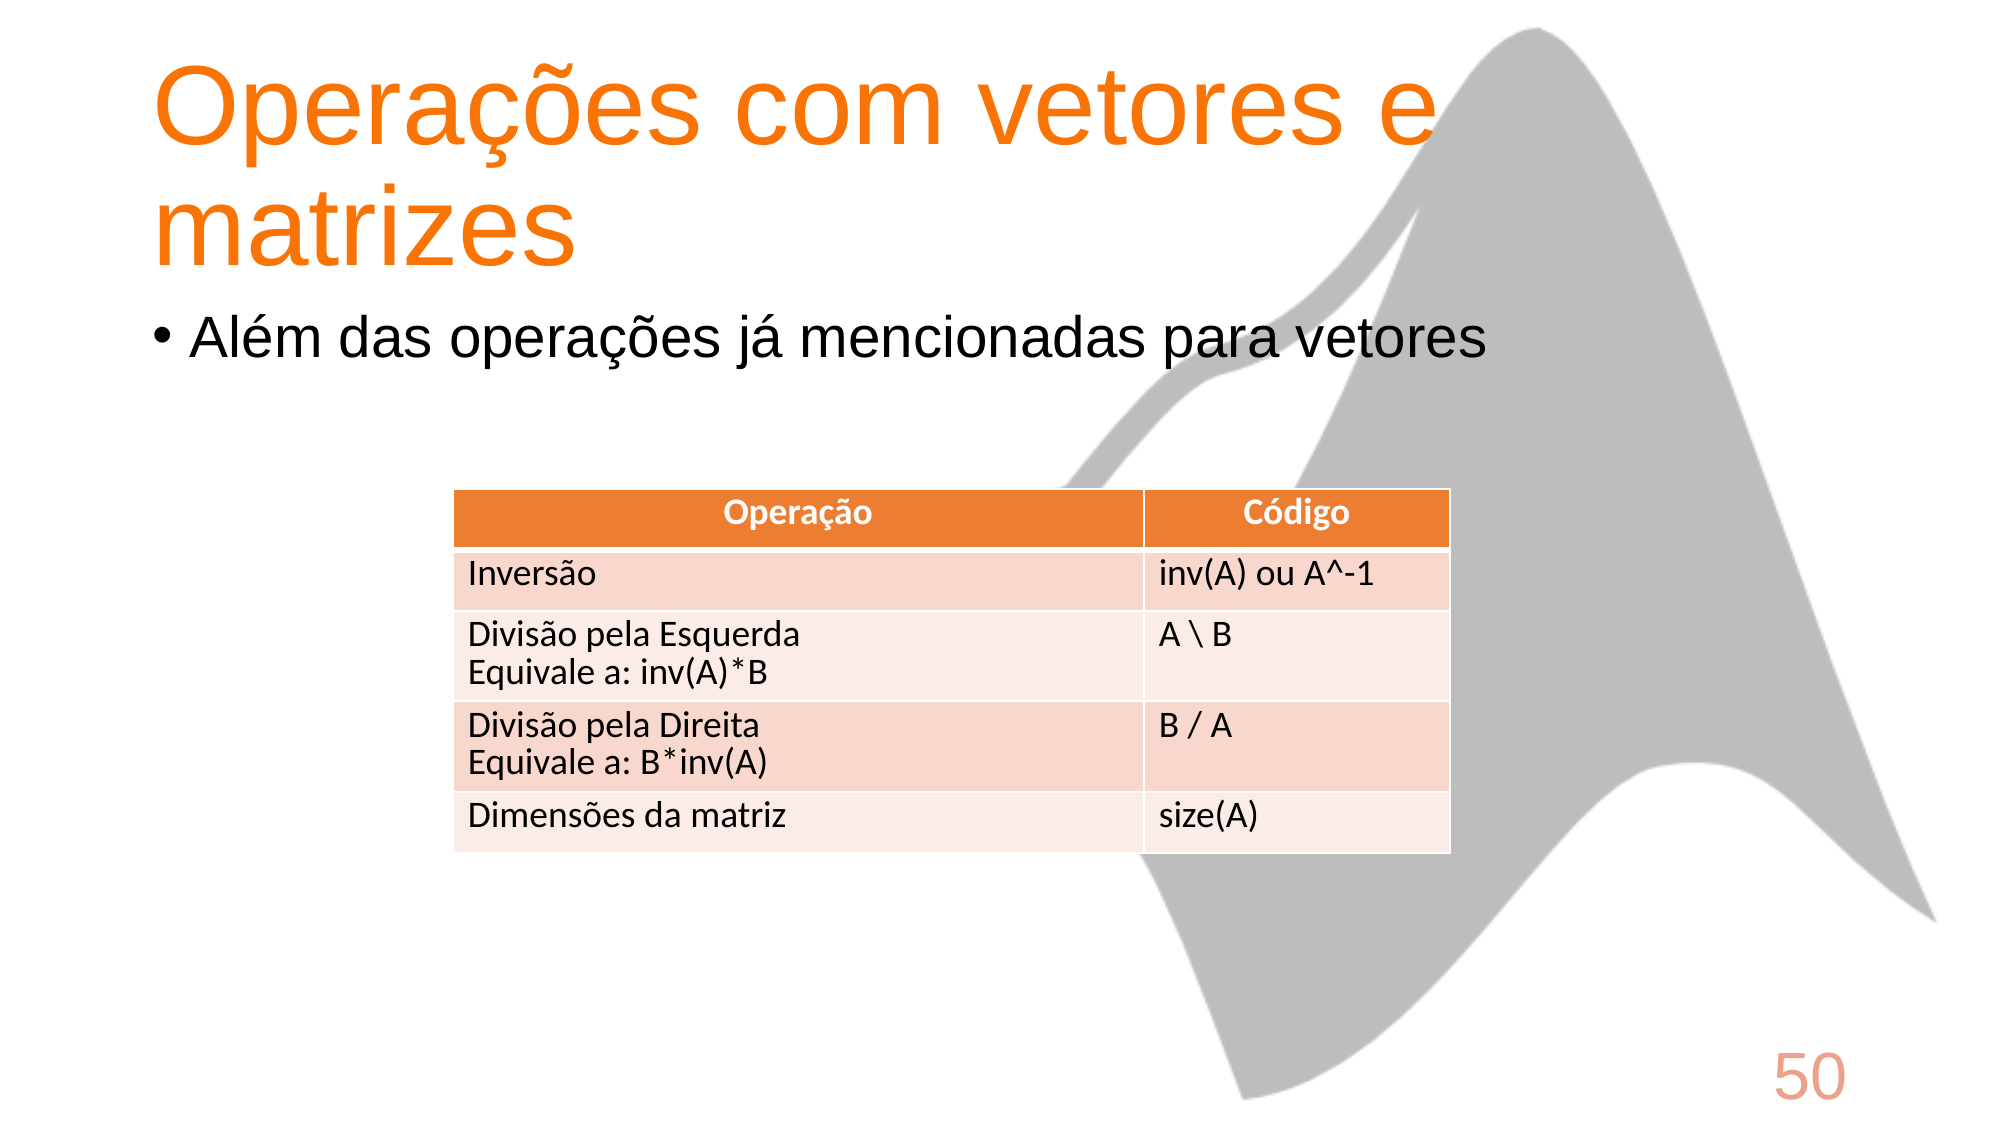

# Operações com vetores e matrizes
Além das operações já mencionadas para vetores
| Operação | Código |
| --- | --- |
| Inversão | inv(A) ou A^-1 |
| Divisão pela Esquerda Equivale a: inv(A)\*B | A \ B |
| Divisão pela Direita Equivale a: B\*inv(A) | B / A |
| Dimensões da matriz | size(A) |
50